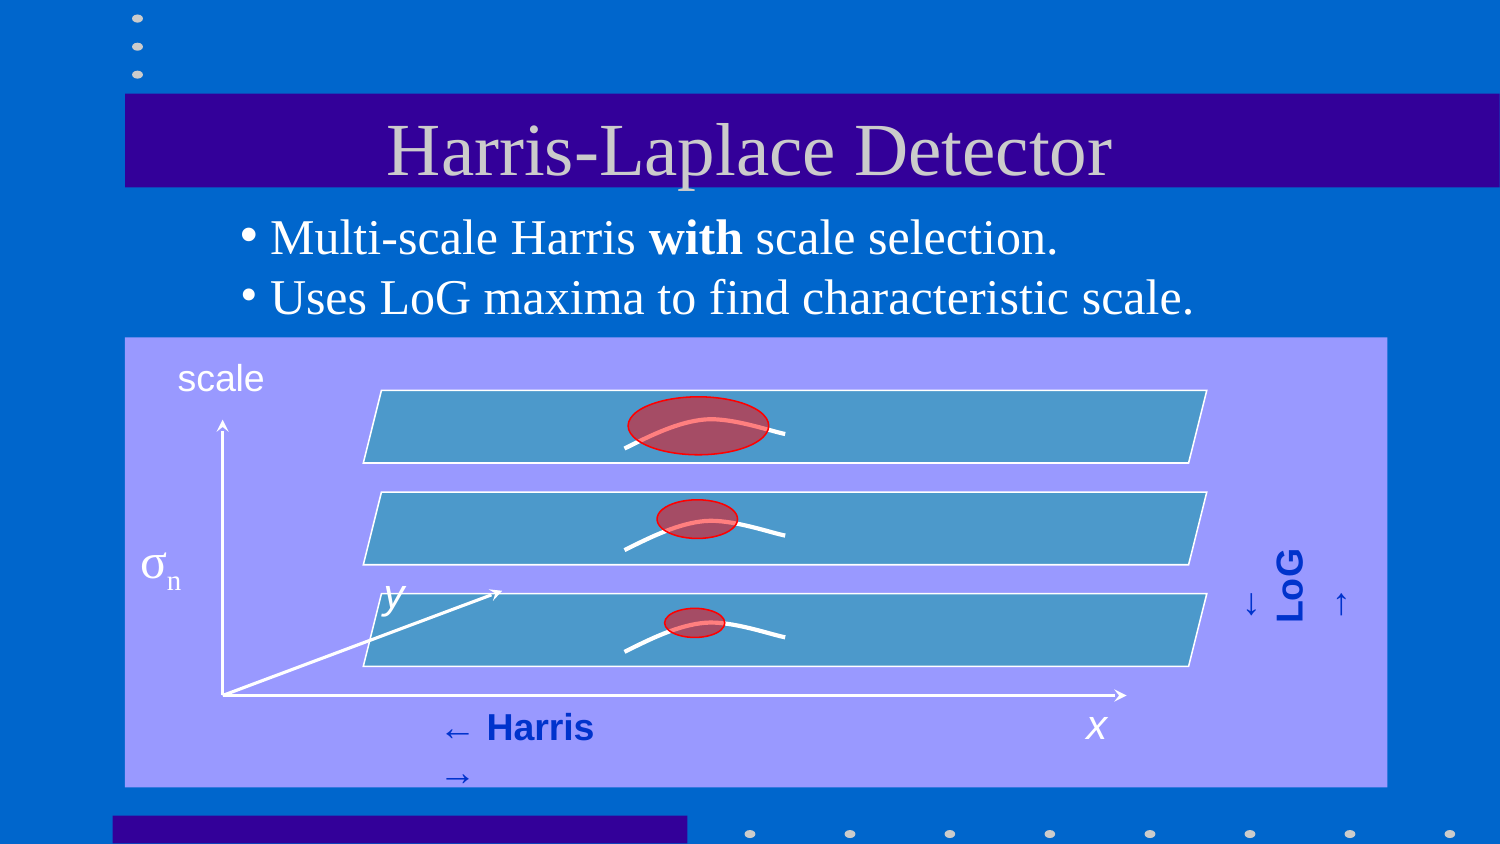

# Harris-Laplace Detector
 Multi-scale Harris with scale selection.
 Uses LoG maxima to find characteristic scale.
σn
scale

← LoG →
y

x
← Harris →